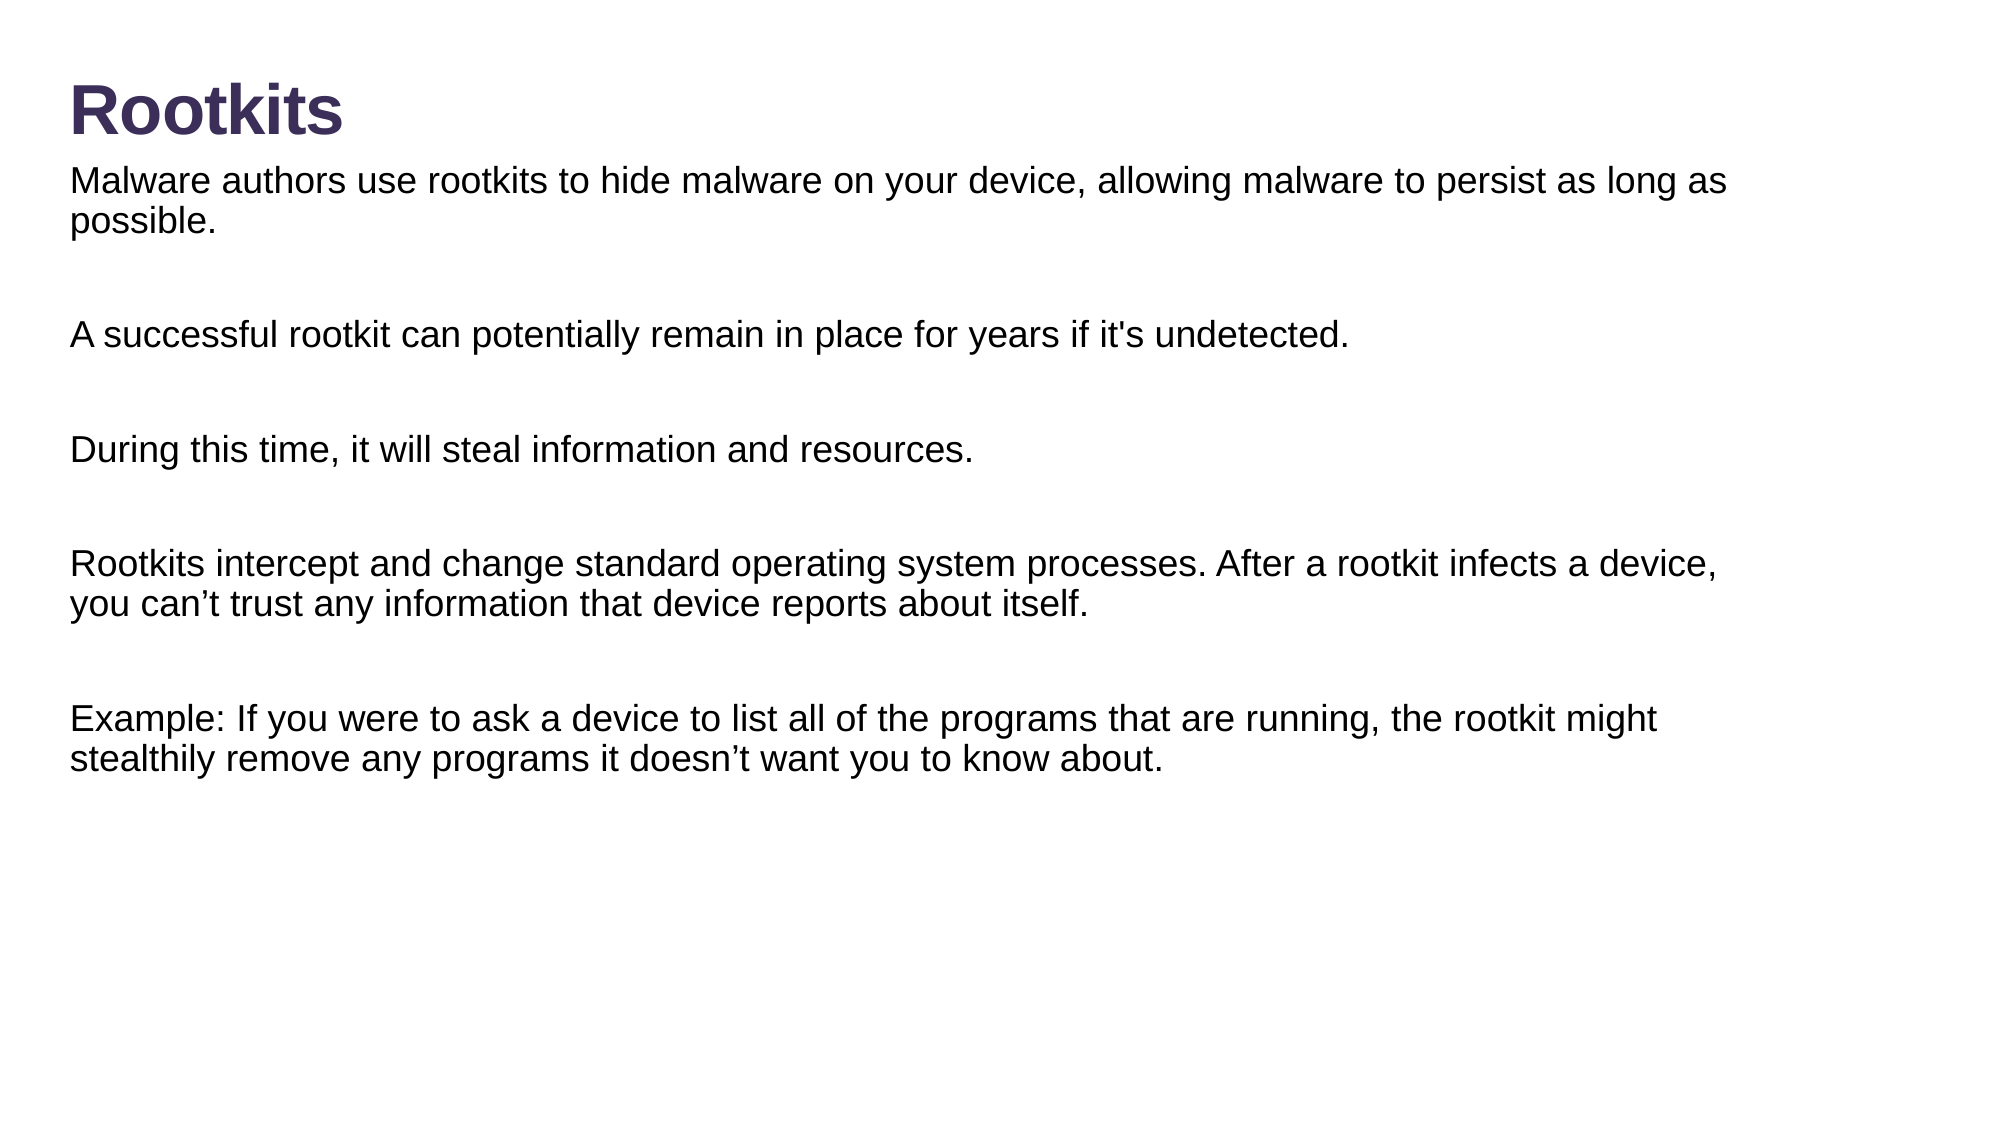

# Rootkits
Malware authors use rootkits to hide malware on your device, allowing malware to persist as long as possible.

A successful rootkit can potentially remain in place for years if it's undetected.

During this time, it will steal information and resources.

Rootkits intercept and change standard operating system processes. After a rootkit infects a device, you can’t trust any information that device reports about itself.

Example: If you were to ask a device to list all of the programs that are running, the rootkit might stealthily remove any programs it doesn’t want you to know about.